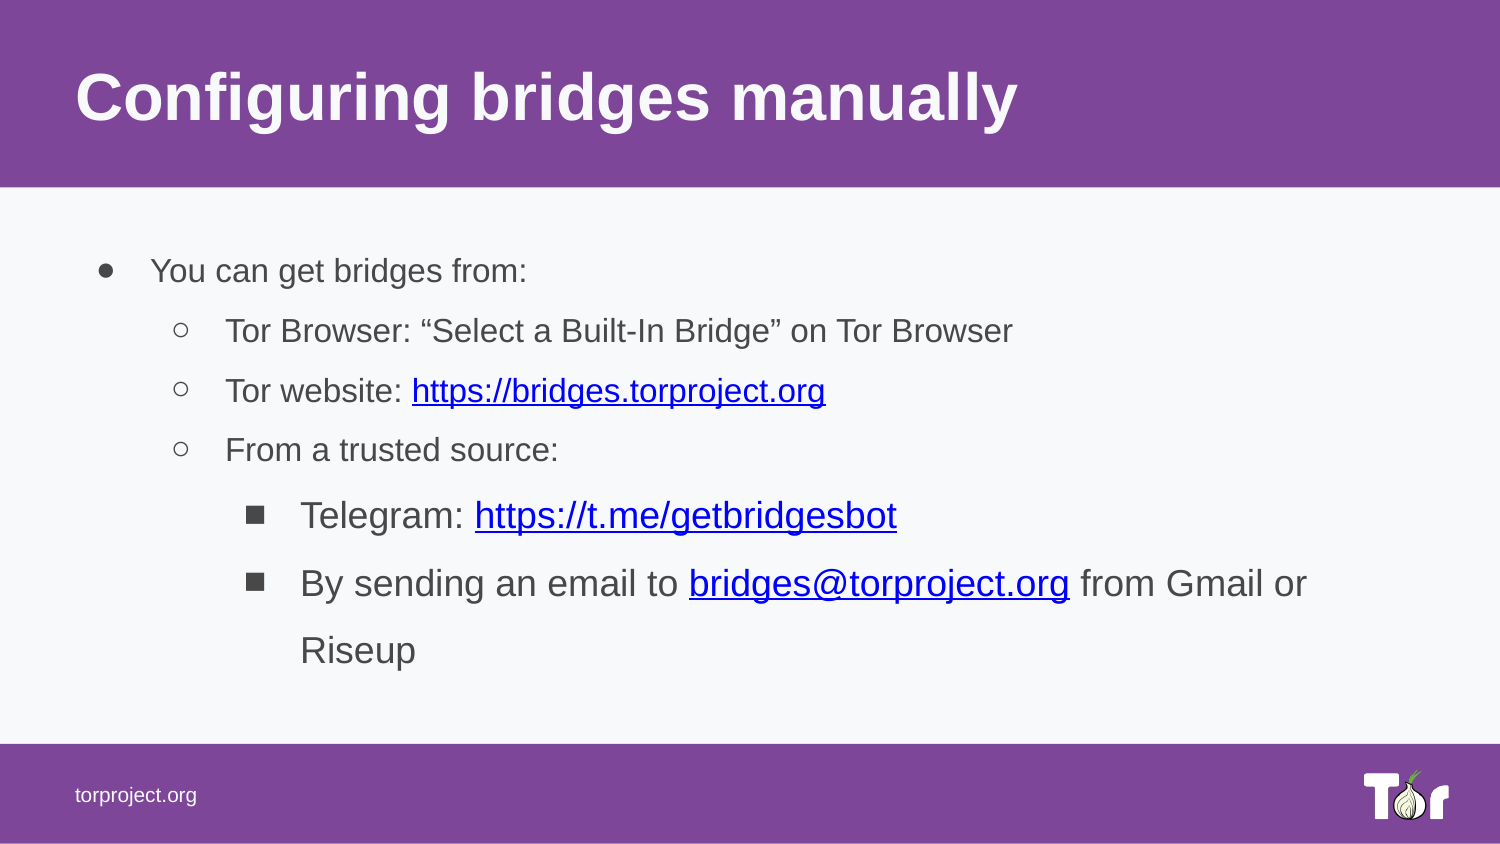

Configuring bridges manually
You can get bridges from:
Tor Browser: “Select a Built-In Bridge” on Tor Browser
Tor website: https://bridges.torproject.org
From a trusted source:
Telegram: https://t.me/getbridgesbot
By sending an email to bridges@torproject.org from Gmail or Riseup